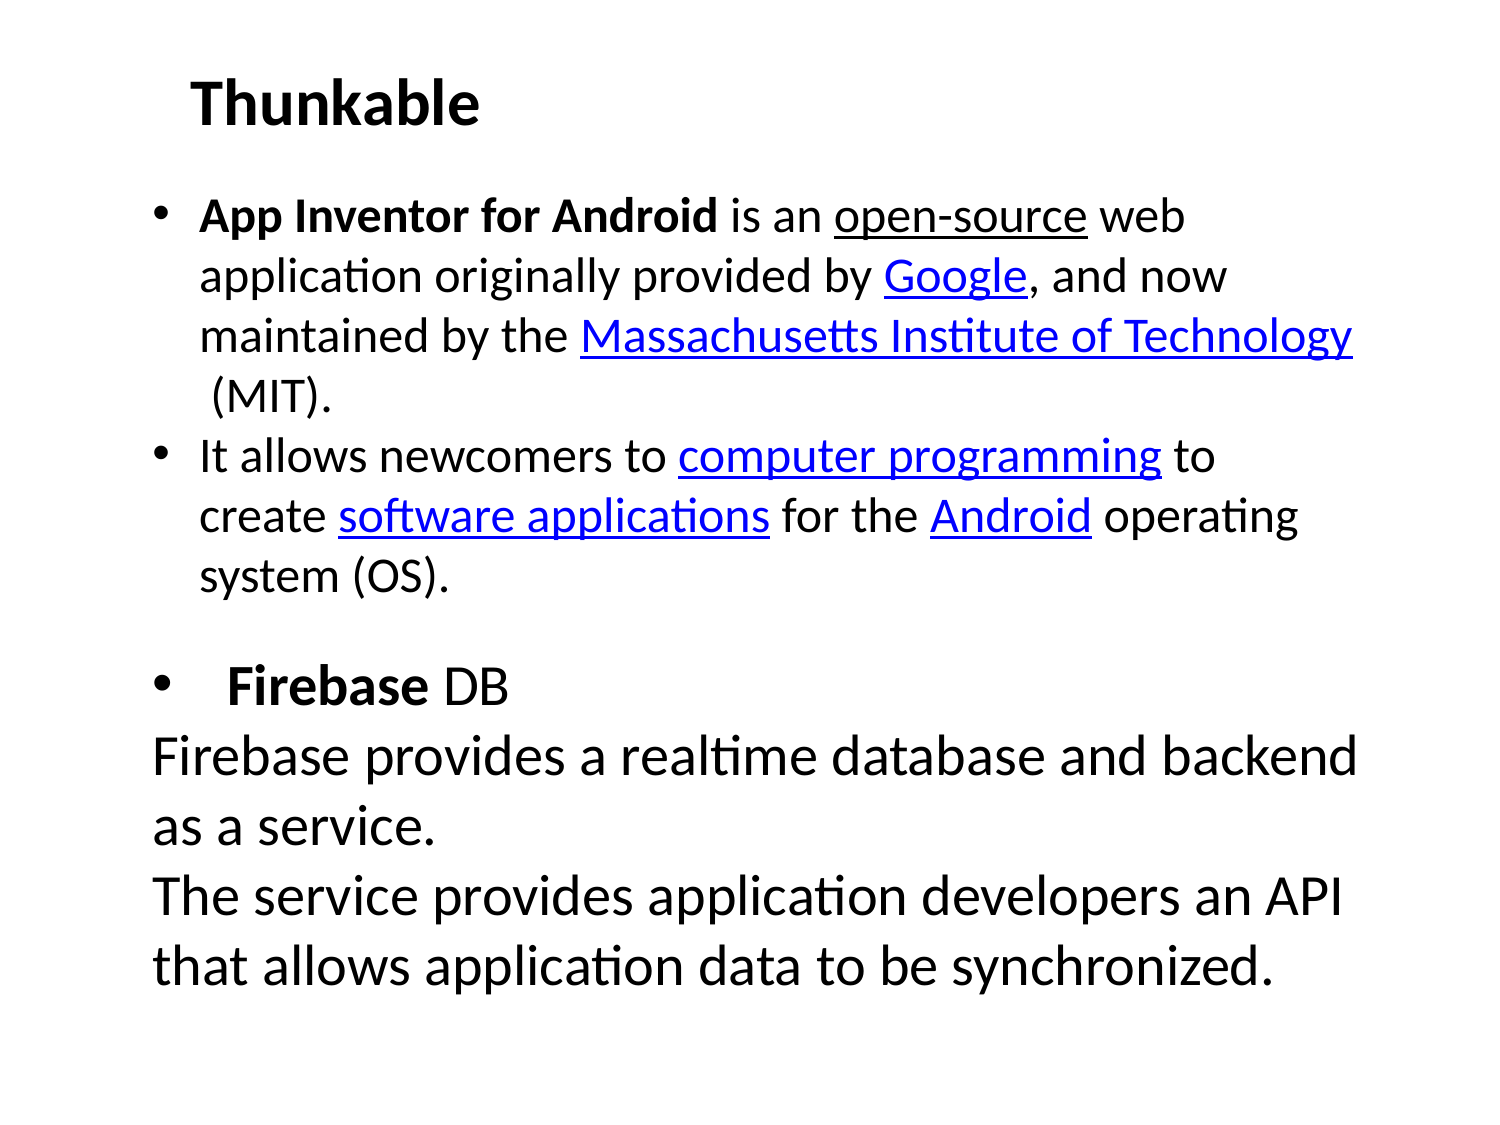

Thunkable
App Inventor for Android is an open-source web application originally provided by Google, and now maintained by the Massachusetts Institute of Technology (MIT).
It allows newcomers to computer programming to create software applications for the Android operating system (OS).

Firebase DB
Firebase provides a realtime database and backend as a service.
The service provides application developers an API that allows application data to be synchronized.